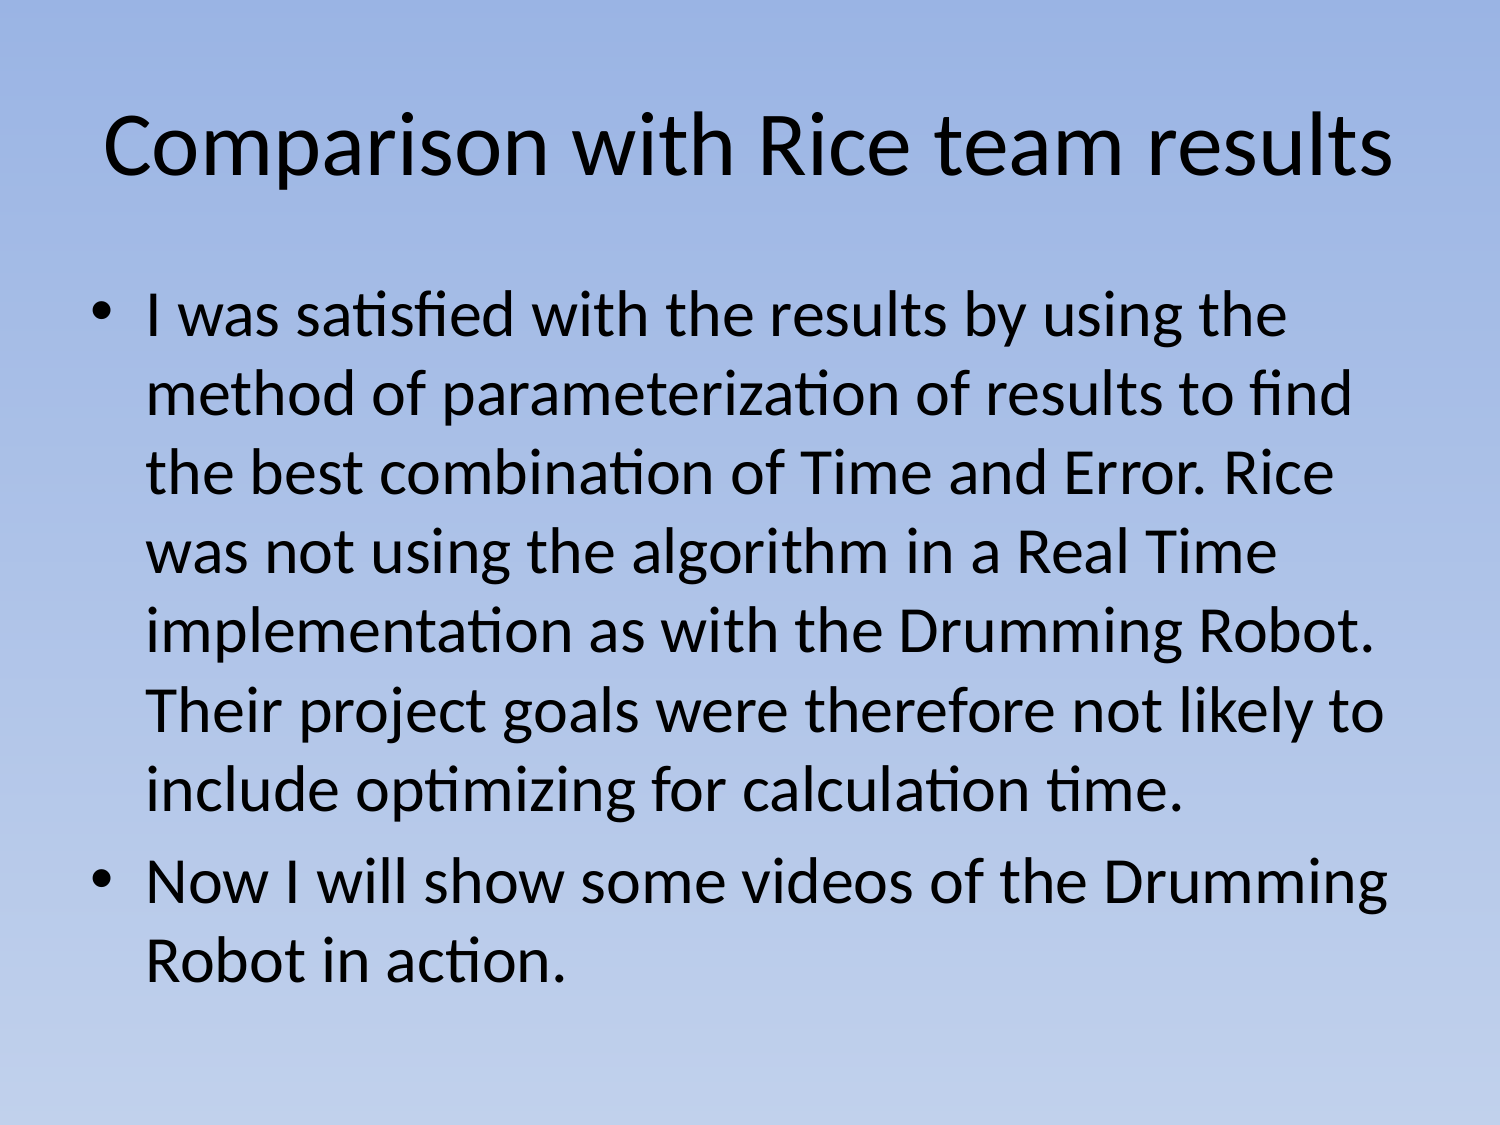

# Comparison with Rice team results
I was satisfied with the results by using the method of parameterization of results to find the best combination of Time and Error. Rice was not using the algorithm in a Real Time implementation as with the Drumming Robot. Their project goals were therefore not likely to include optimizing for calculation time.
Now I will show some videos of the Drumming Robot in action.